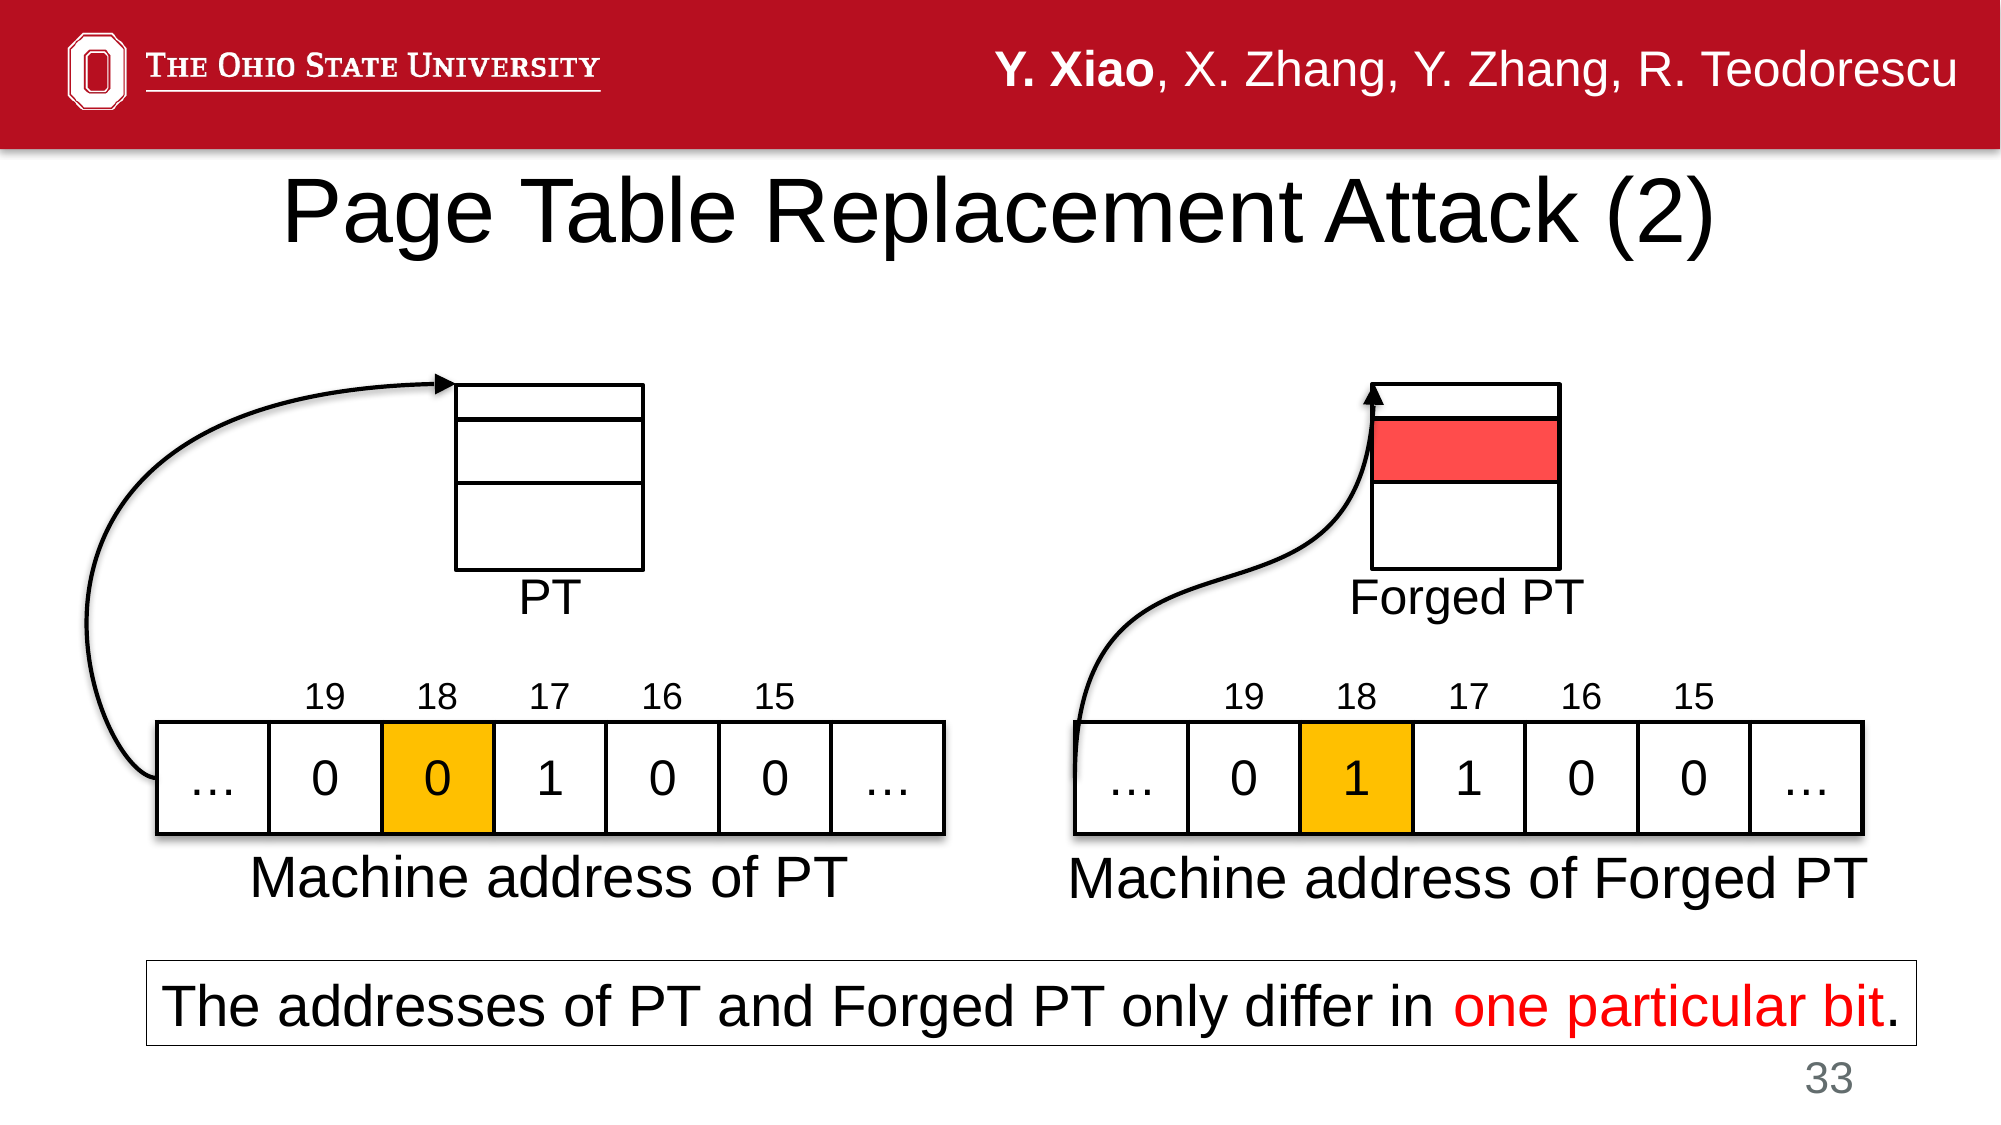

Y. Xiao, X. Zhang, Y. Zhang, R. Teodorescu
# Page Table Replacement Attack (2)

PT
Forged PT
|  | 19 | 18 | 17 | 16 | 15 |  |
| --- | --- | --- | --- | --- | --- | --- |
|  | 19 | 18 | 17 | 16 | 15 |  |
| --- | --- | --- | --- | --- | --- | --- |
| … | 0 | 0 | 1 | 0 | 0 | … |
| --- | --- | --- | --- | --- | --- | --- |
| … | 0 | 1 | 1 | 0 | 0 | … |
| --- | --- | --- | --- | --- | --- | --- |
Machine address of PT
Machine address of Forged PT
The addresses of PT and Forged PT only differ in one particular bit.